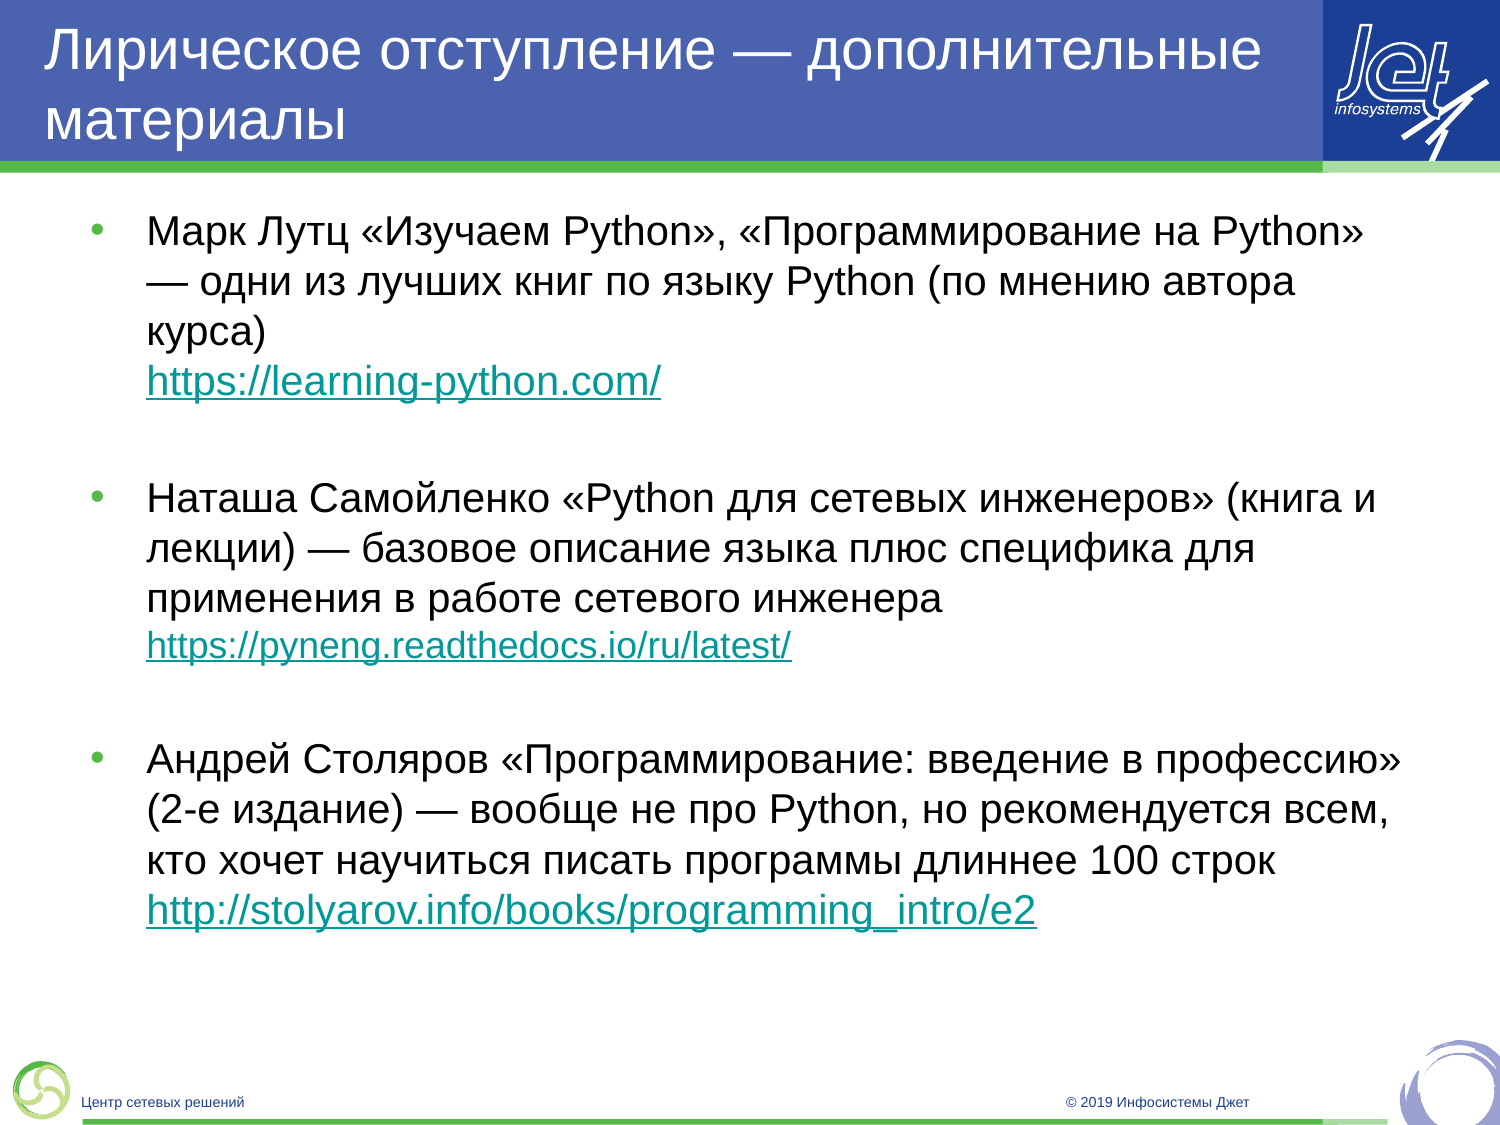

# Лирическое отступление — дополнительные материалы
Марк Лутц «Изучаем Python», «Программирование на Python» — одни из лучших книг по языку Python (по мнению автора курса)
https://learning-python.com/

Наташа Самойленко «Python для сетевых инженеров» (книга и лекции) — базовое описание языка плюс специфика для применения в работе сетевого инженера
https://pyneng.readthedocs.io/ru/latest/

Андрей Столяров «Программирование: введение в профессию» (2-е издание) — вообще не про Python, но рекомендуется всем, кто хочет научиться писать программы длиннее 100 строк
http://stolyarov.info/books/programming_intro/e2